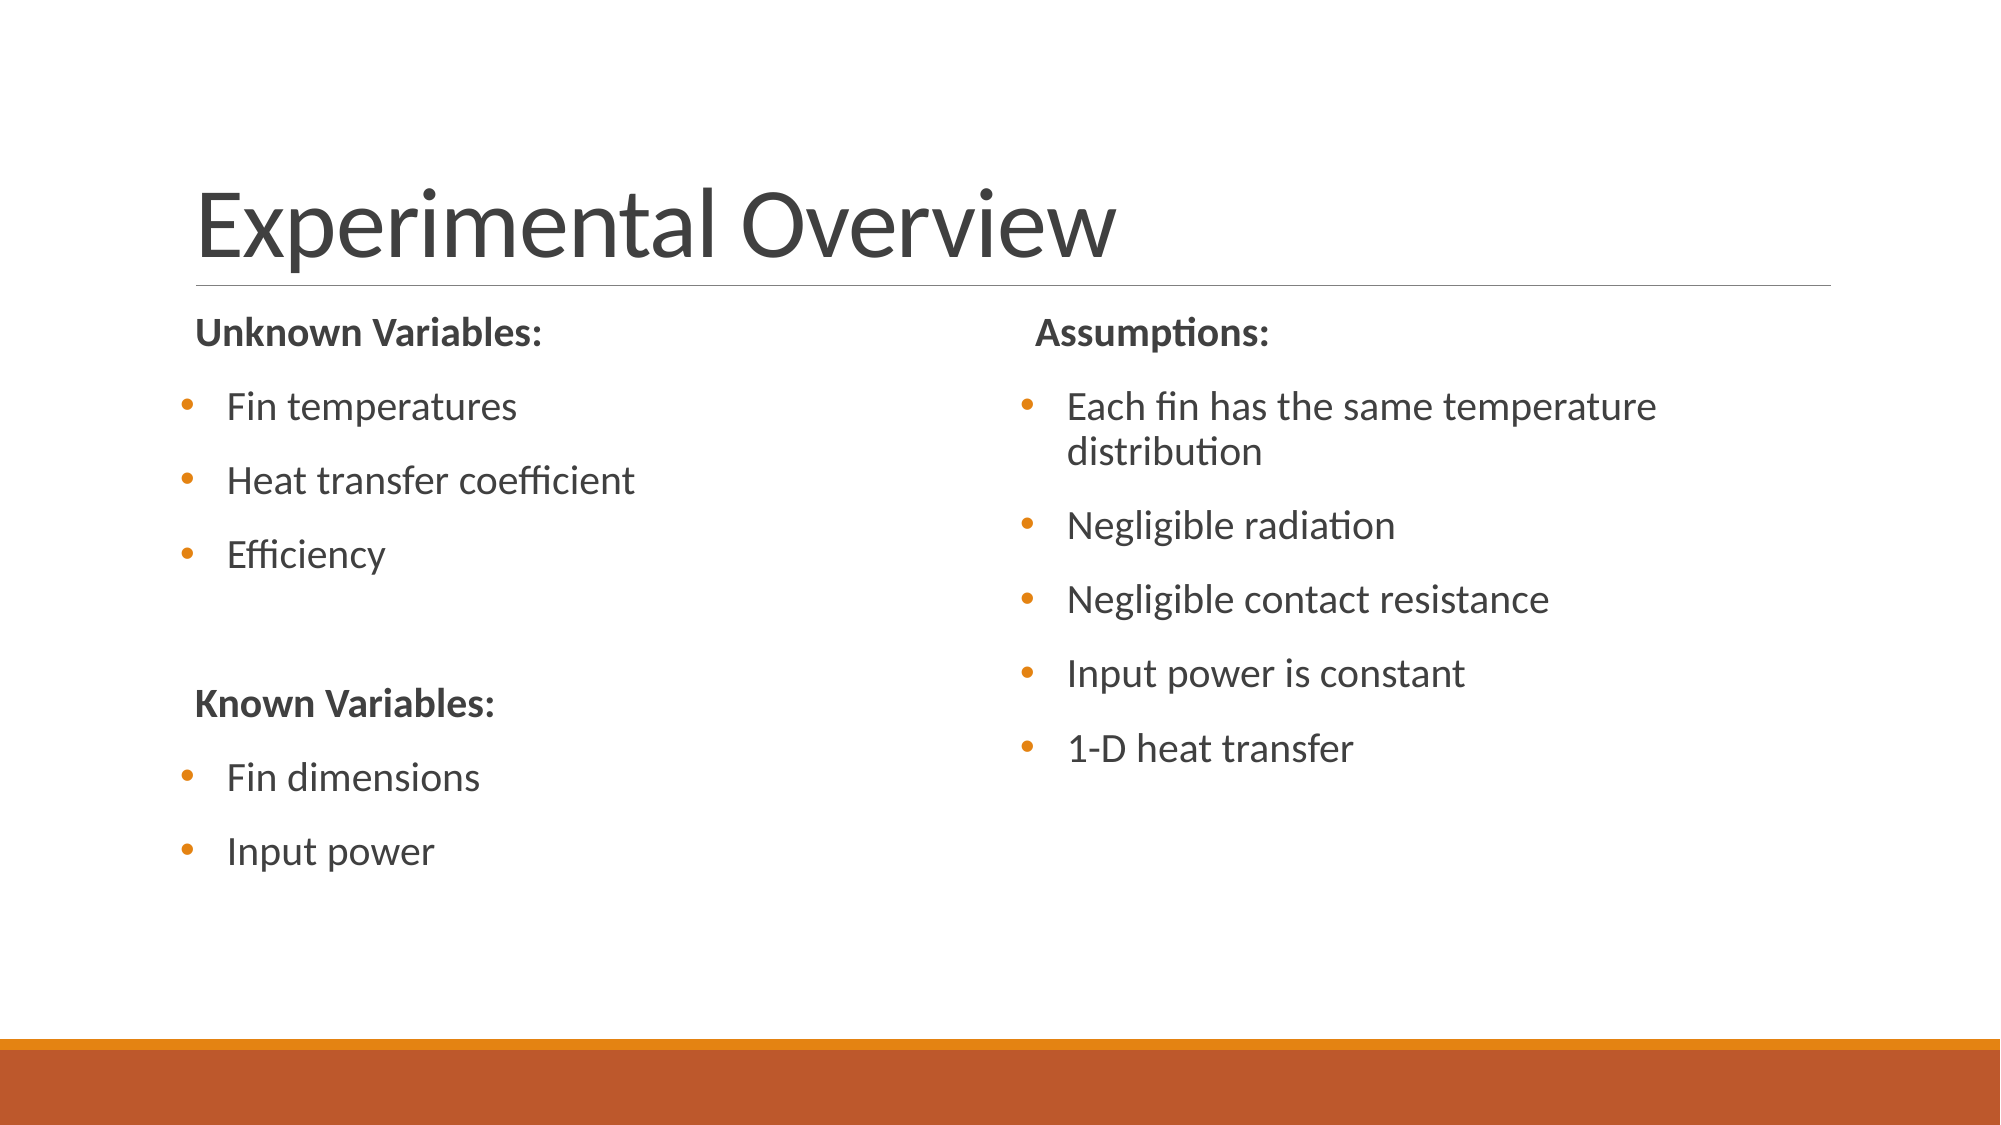

# Experimental Overview
Unknown Variables:
Fin temperatures
Heat transfer coefficient
Efficiency

Known Variables:
Fin dimensions
Input power

Assumptions:
Each fin has the same temperature distribution
Negligible radiation
Negligible contact resistance
Input power is constant
1-D heat transfer